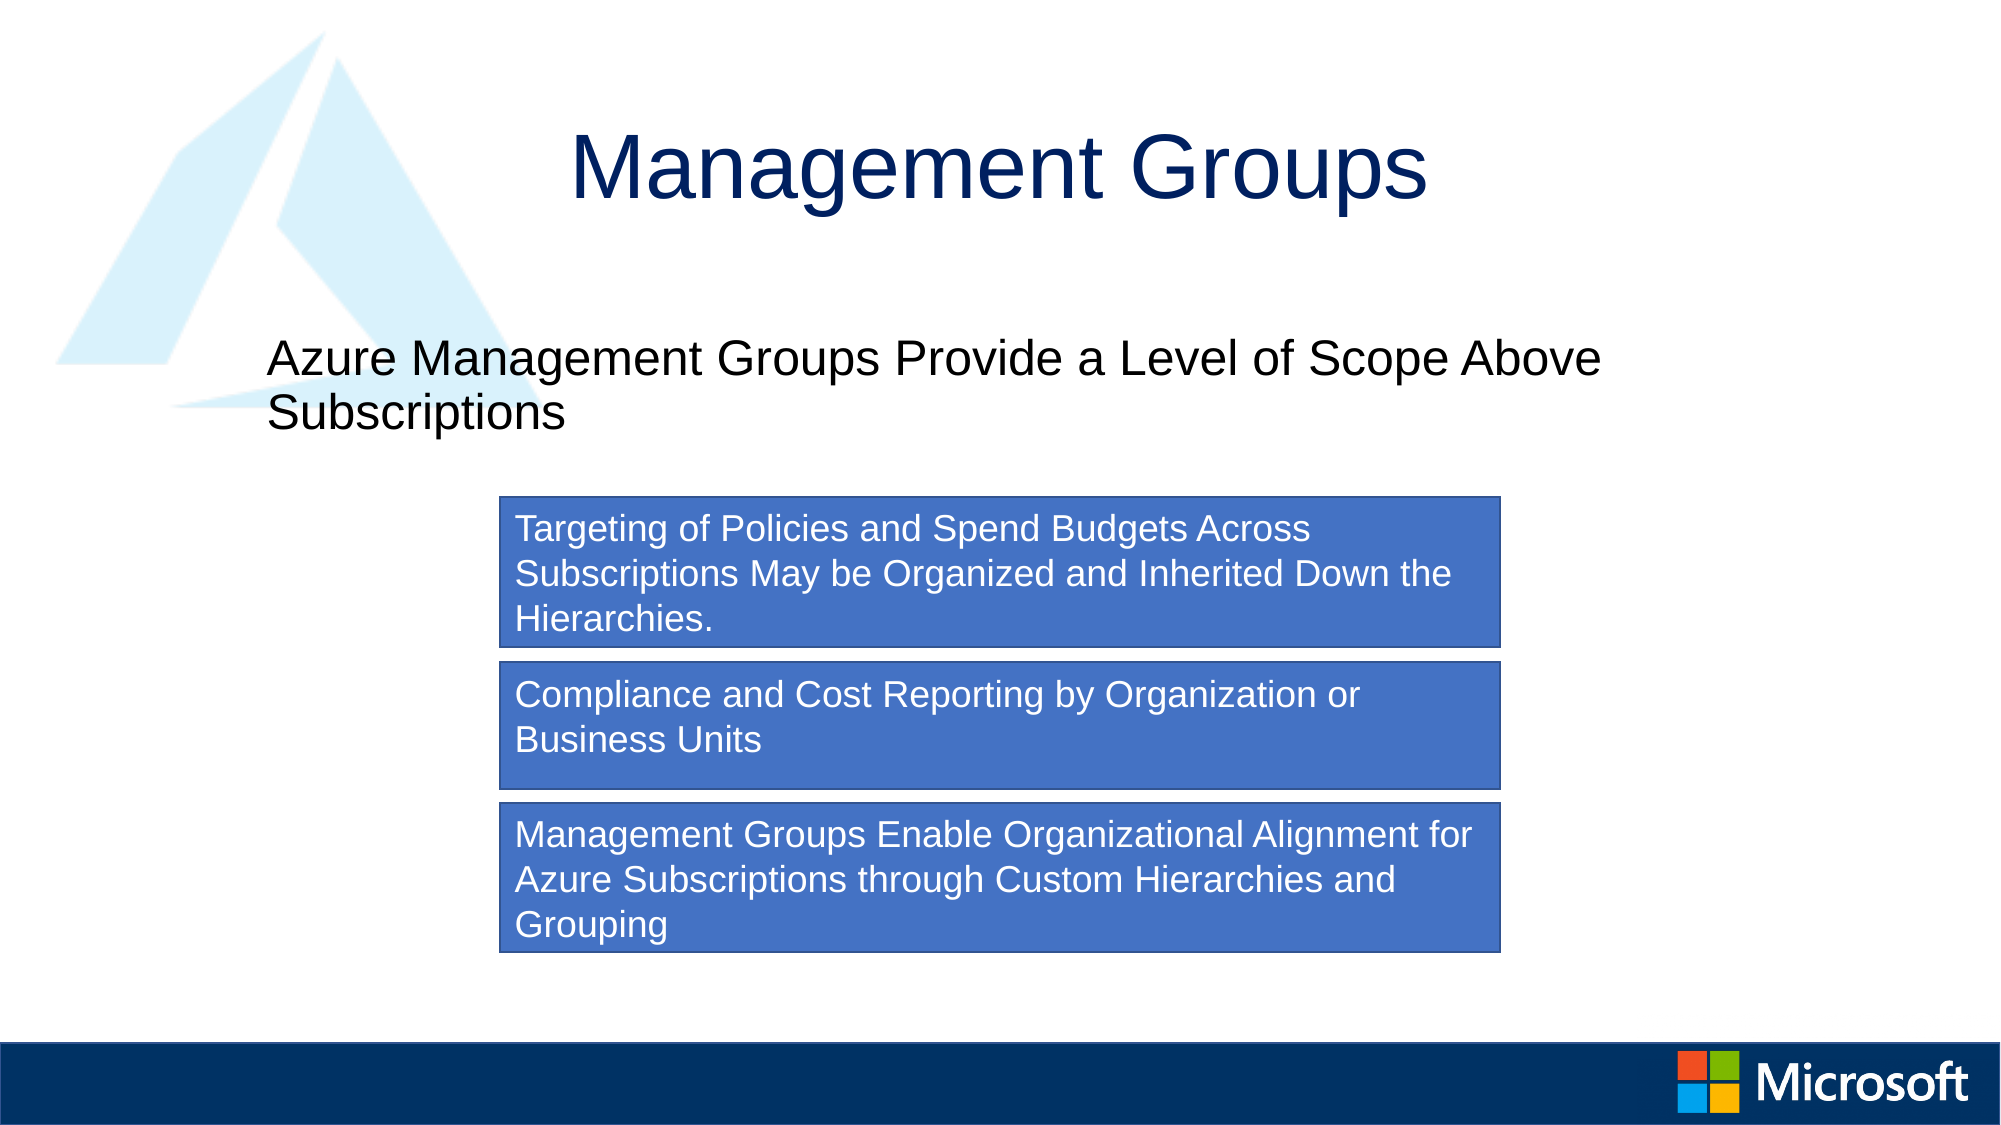

# Management Groups
Azure Management Groups Provide a Level of Scope Above Subscriptions

Targeting of Policies and Spend Budgets Across Subscriptions May be Organized and Inherited Down the Hierarchies.
Compliance and Cost Reporting by Organization or Business Units
Management Groups Enable Organizational Alignment for Azure Subscriptions through Custom Hierarchies and Grouping